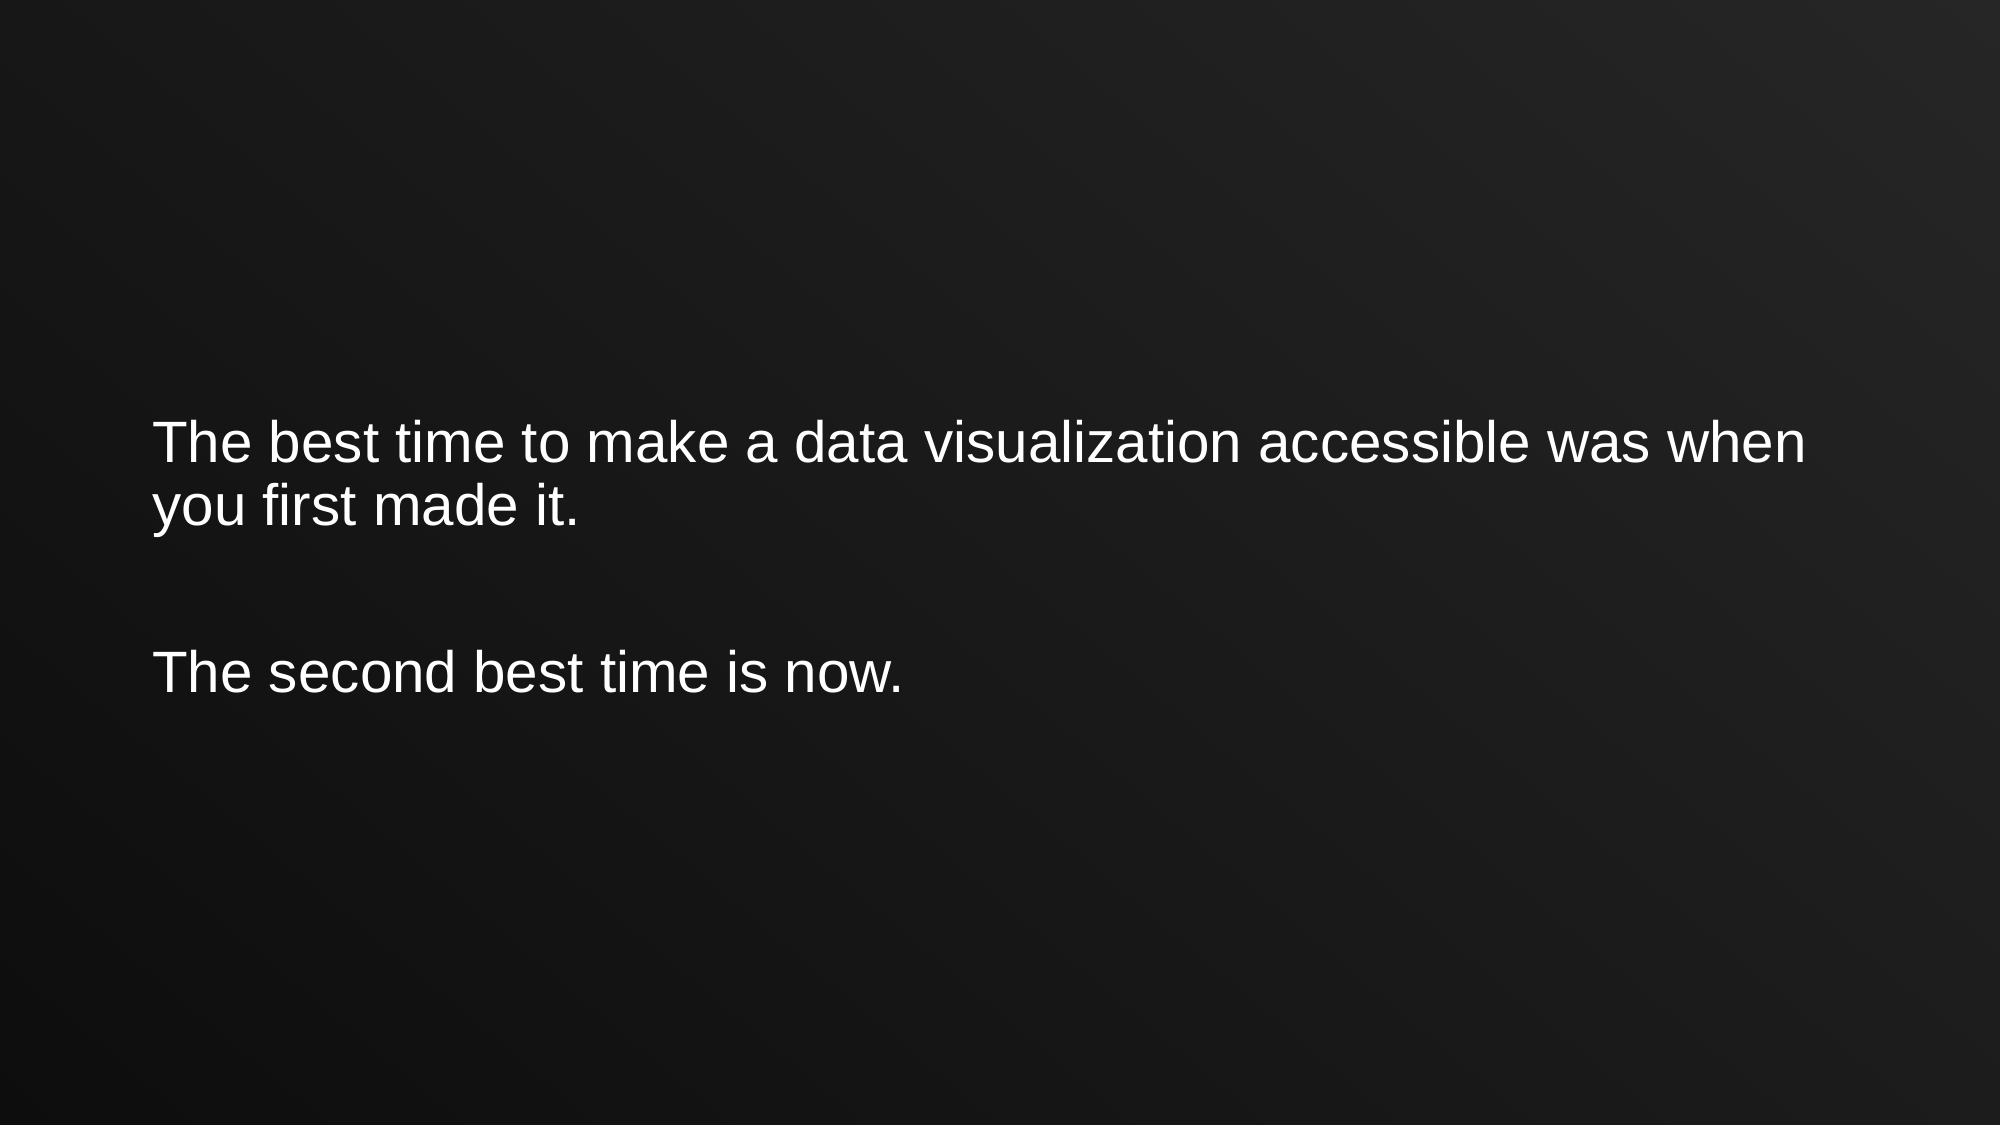

The best time to make a data visualization accessible was when you first made it.

The second best time is now.